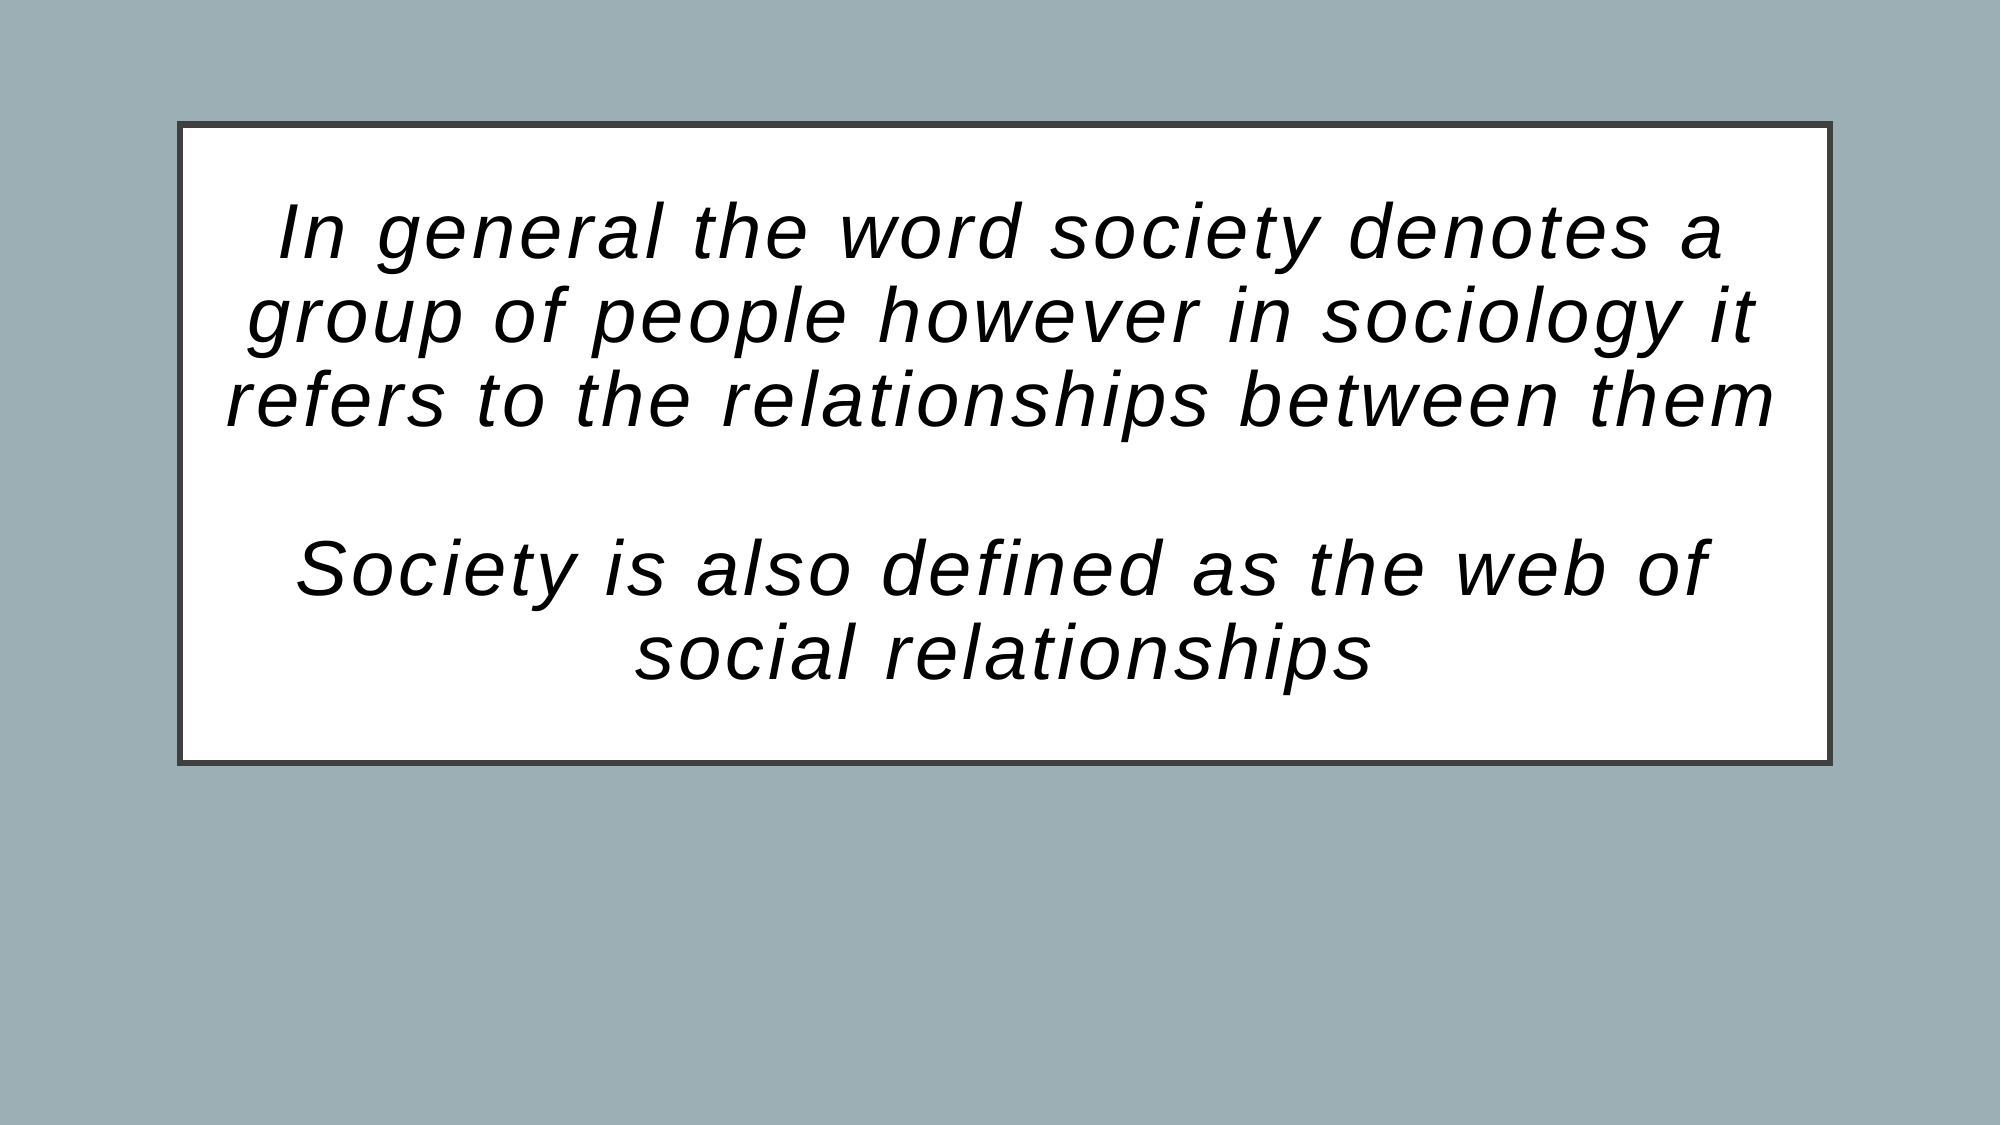

# In general the word society denotes a group of people however in sociology it refers to the relationships between them Society is also defined as the web of social relationships